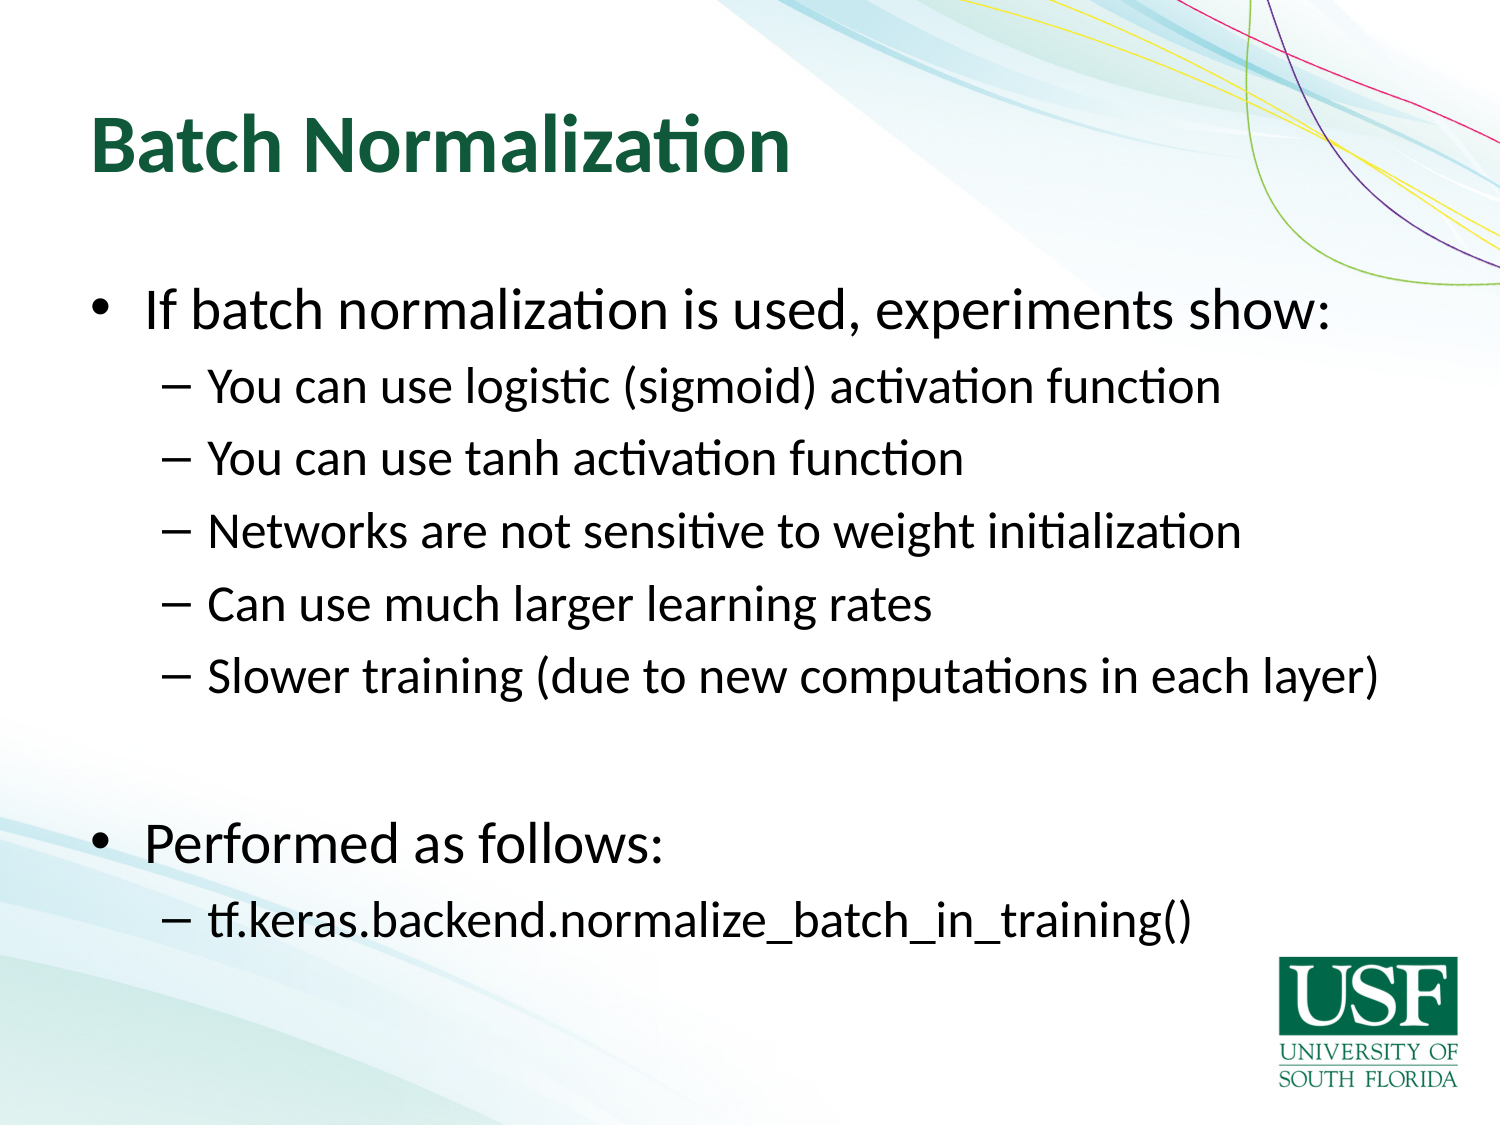

# Batch Normalization
If batch normalization is used, experiments show:
You can use logistic (sigmoid) activation function
You can use tanh activation function
Networks are not sensitive to weight initialization
Can use much larger learning rates
Slower training (due to new computations in each layer)

Performed as follows:
tf.keras.backend.normalize_batch_in_training()